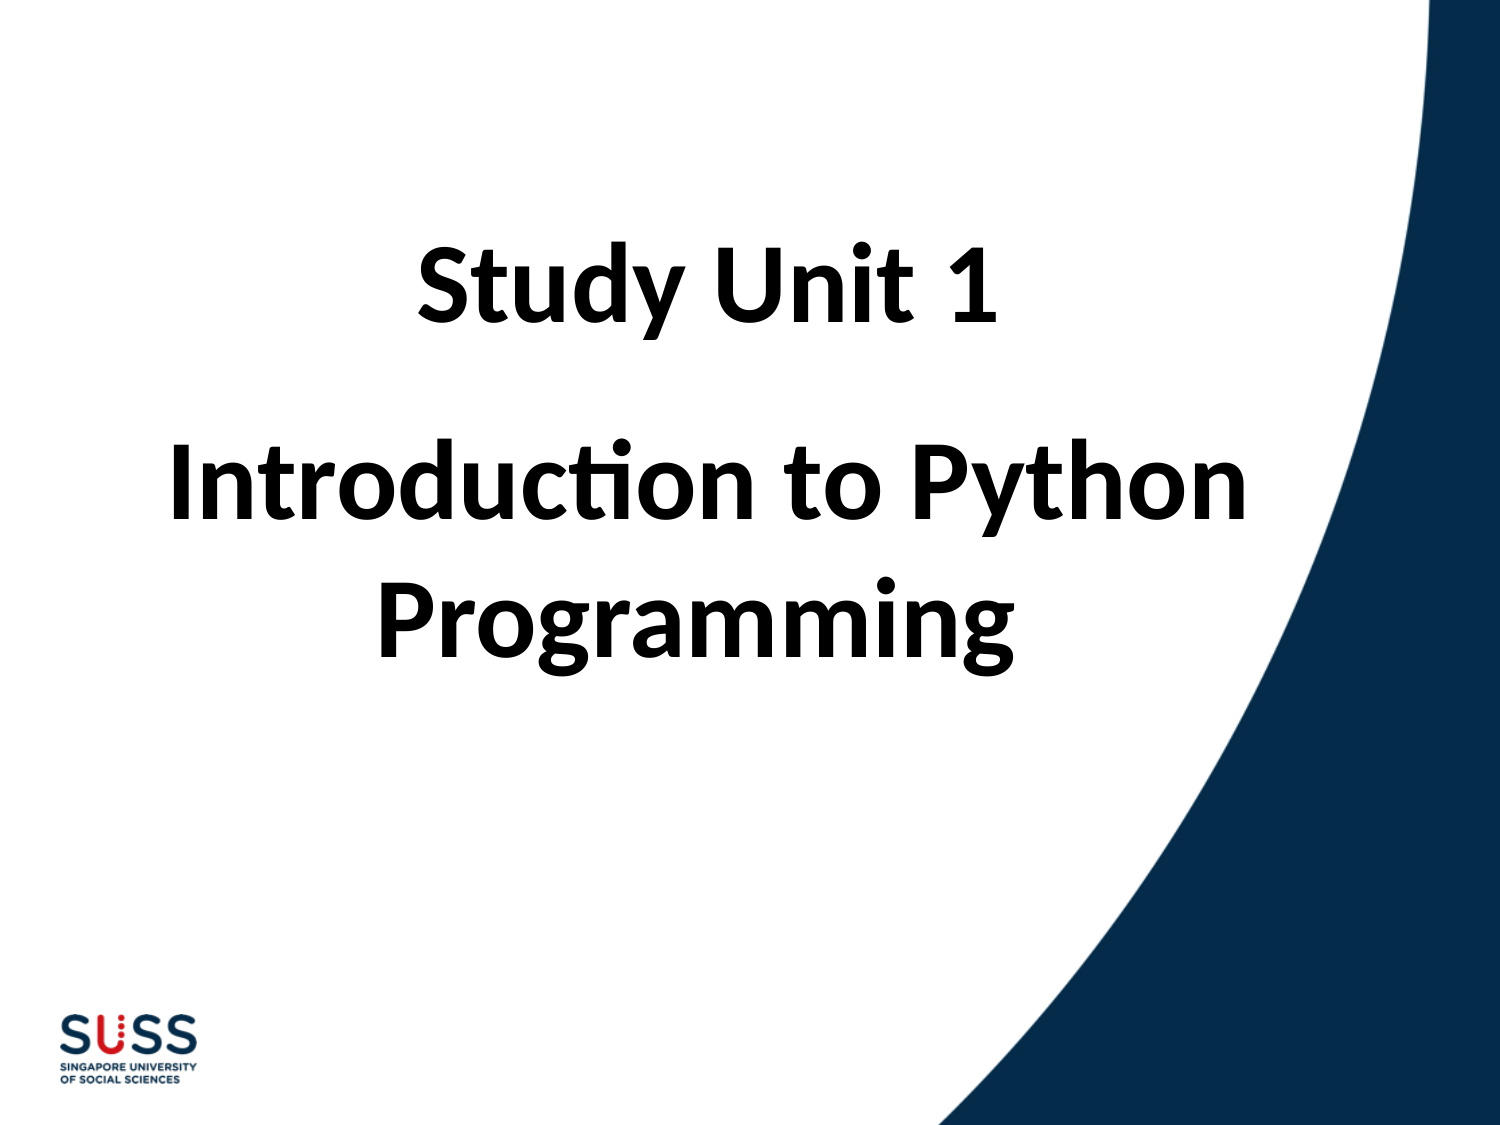

# Study Unit 1 Introduction to Python Programming